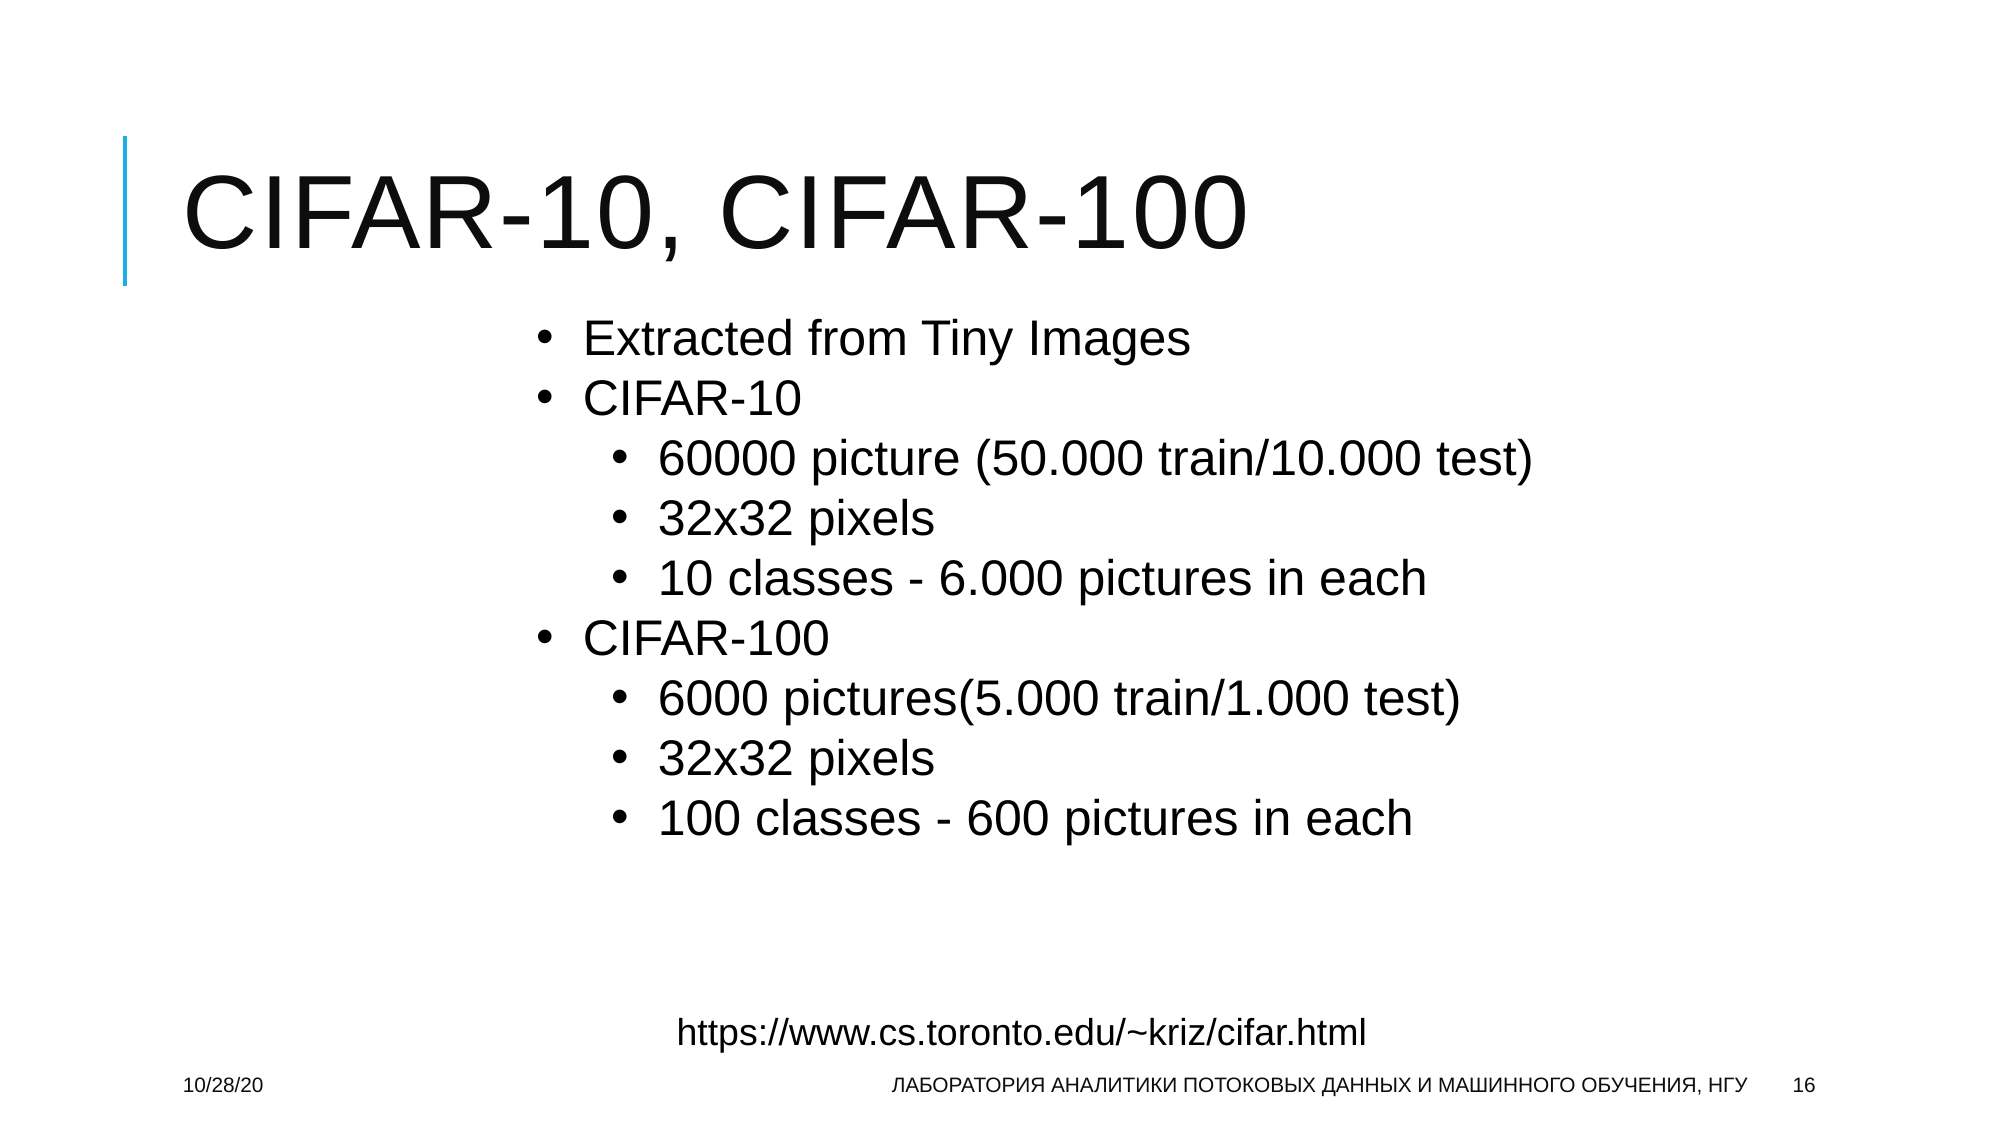

# Cifar-10, cifar-100
Extracted from Tiny Images
CIFAR-10
60000 picture (50.000 train/10.000 test)
32х32 pixels
10 classes - 6.000 pictures in each
CIFAR-100
6000 pictures(5.000 train/1.000 test)
32х32 pixels
100 classes - 600 pictures in each

https://www.cs.toronto.edu/~kriz/cifar.html
10/28/20
Лаборатория аналитики потоковых данных и машинного обучения, НГУ
16